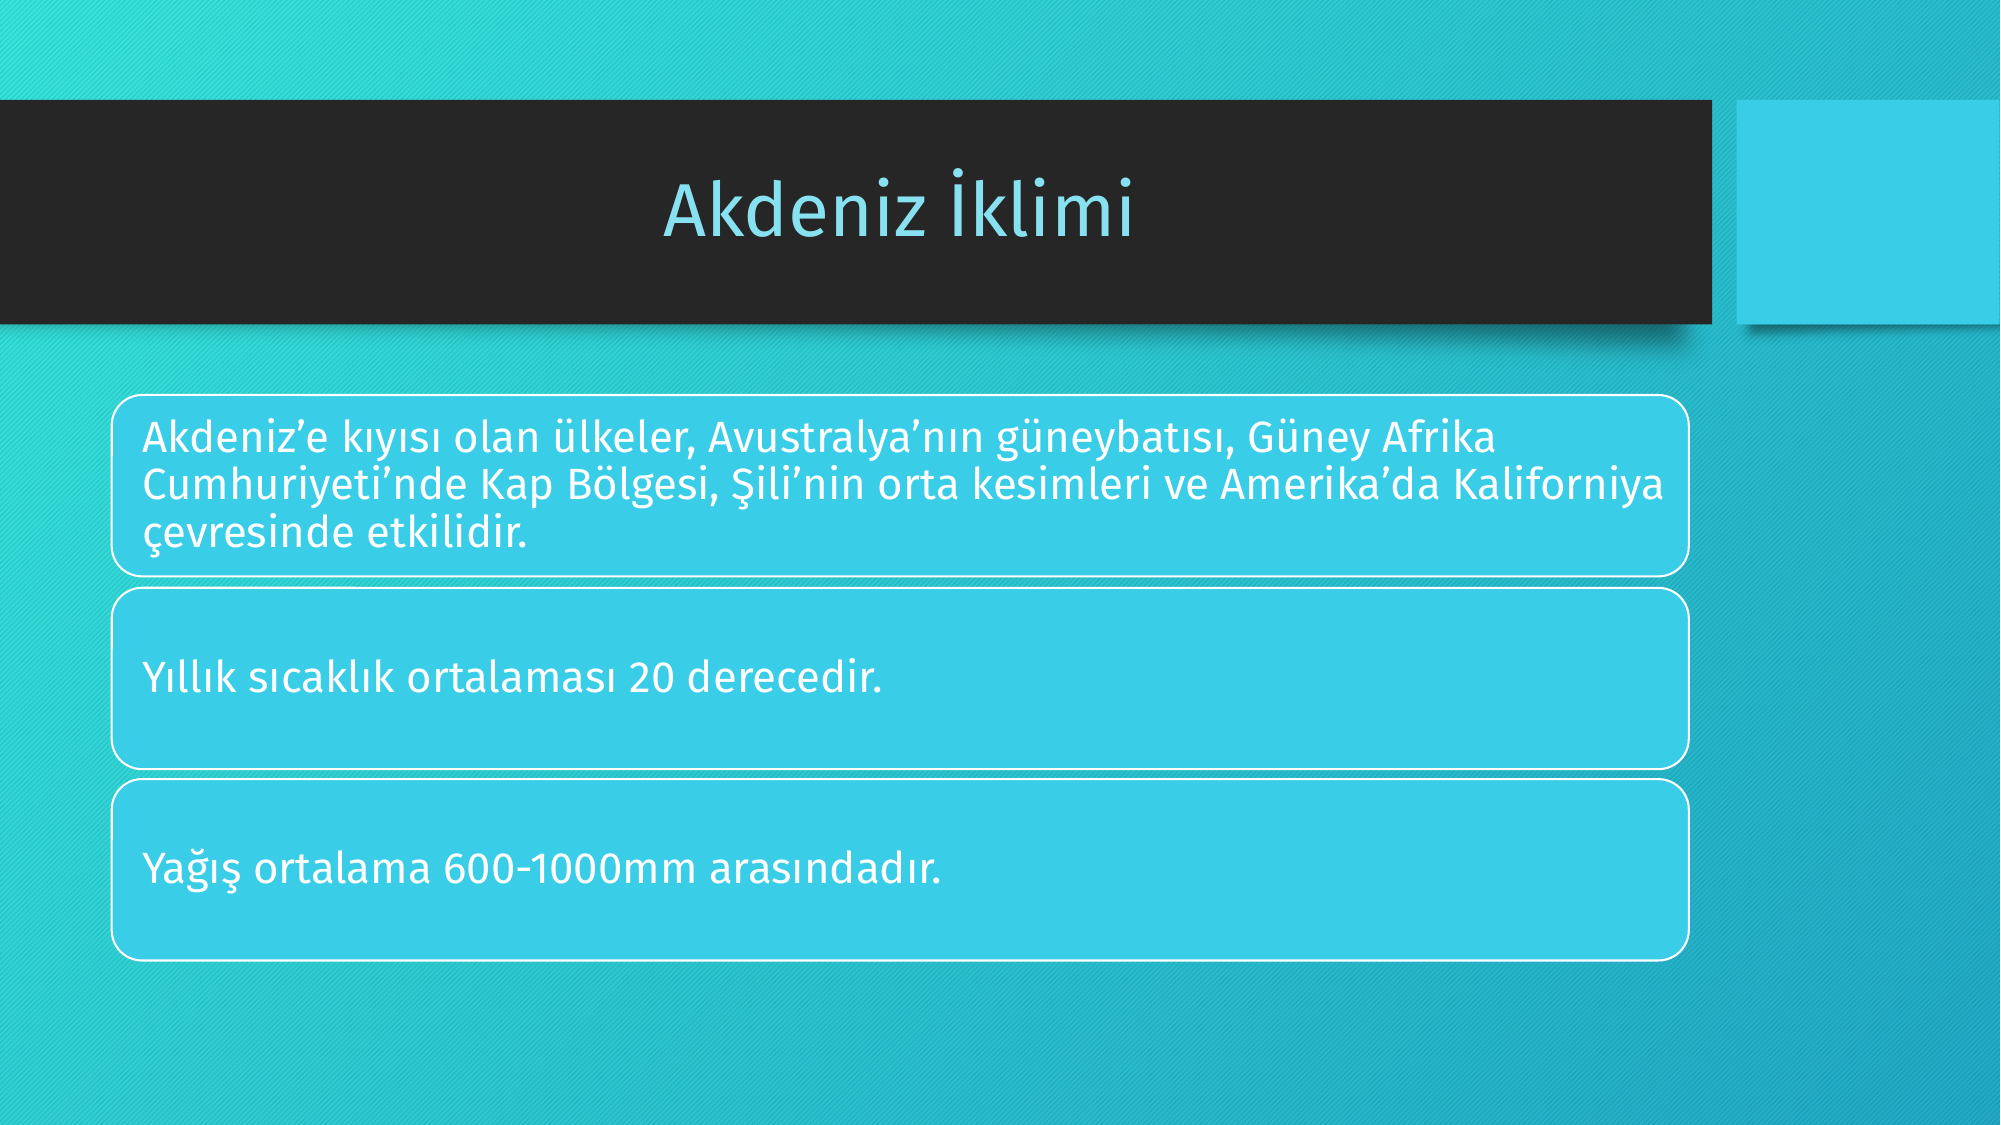

# Akdeniz İklimi
Akdeniz’e kıyısı olan ülkeler, Avustralya’nın güneybatısı, Güney Afrika Cumhuriyeti’nde Kap Bölgesi, Şili’nin orta kesimleri ve Amerika’da Kaliforniya çevresinde etkilidir.
Yıllık sıcaklık ortalaması 20 derecedir.
Yağış ortalama 600-1000mm arasındadır.